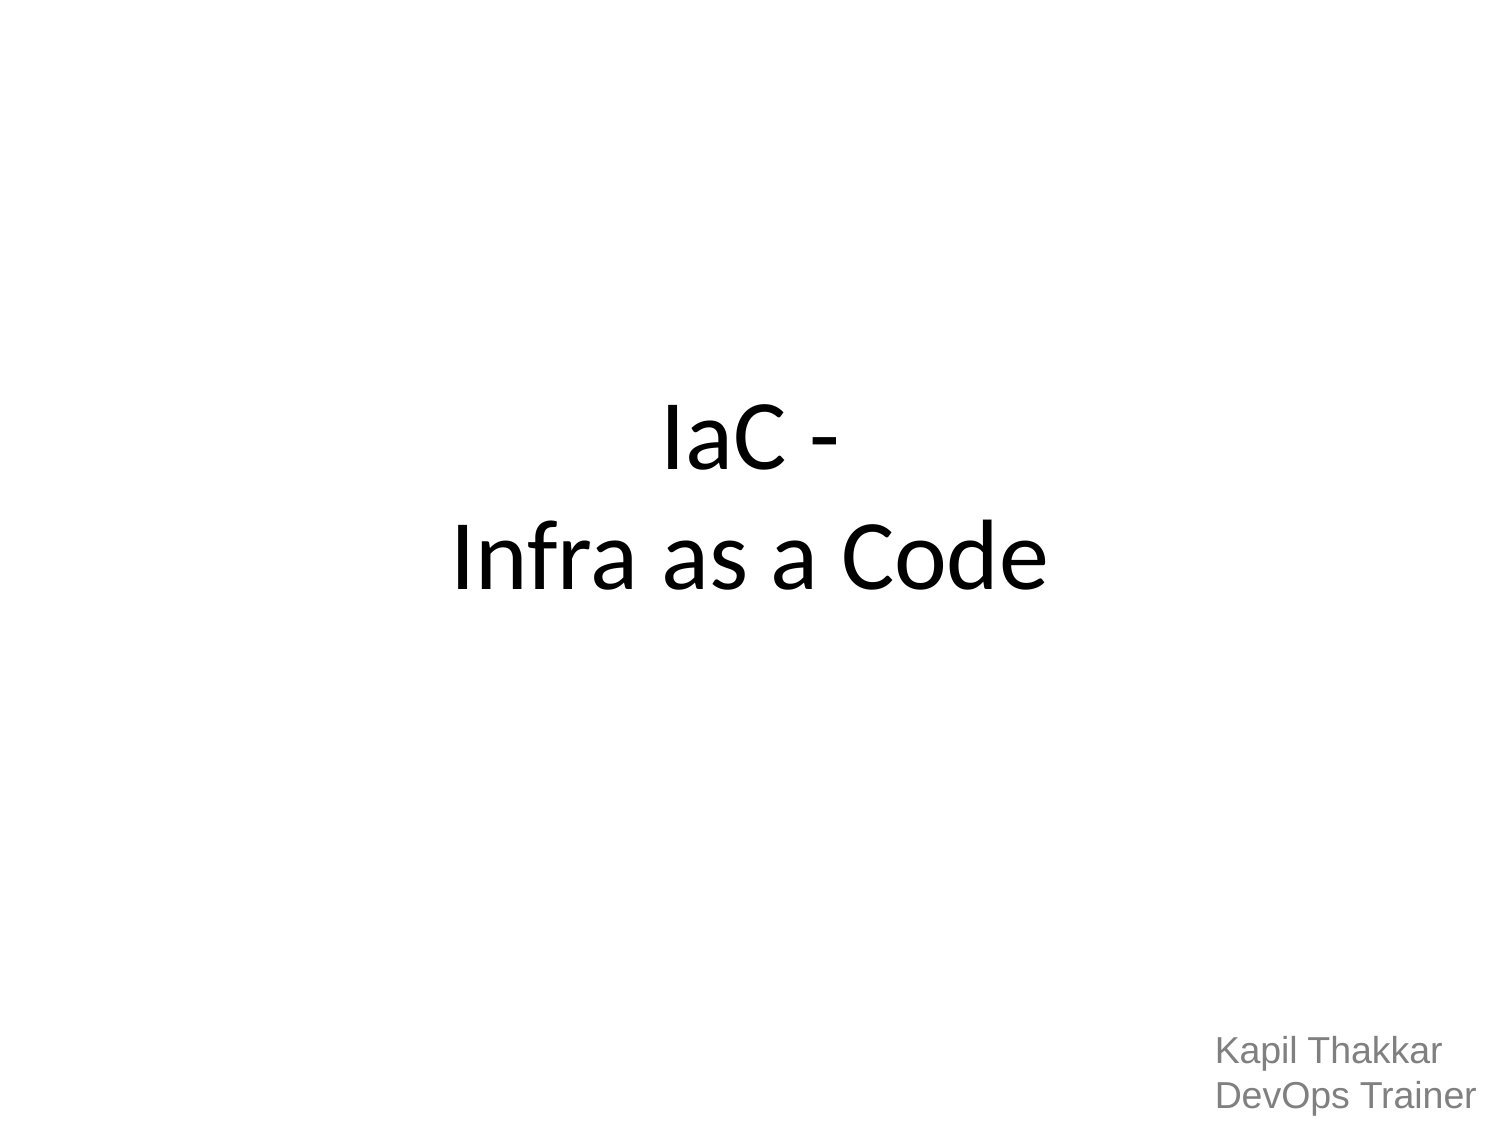

IaC -
Infra as a Code
Kapil Thakkar
DevOps Trainer